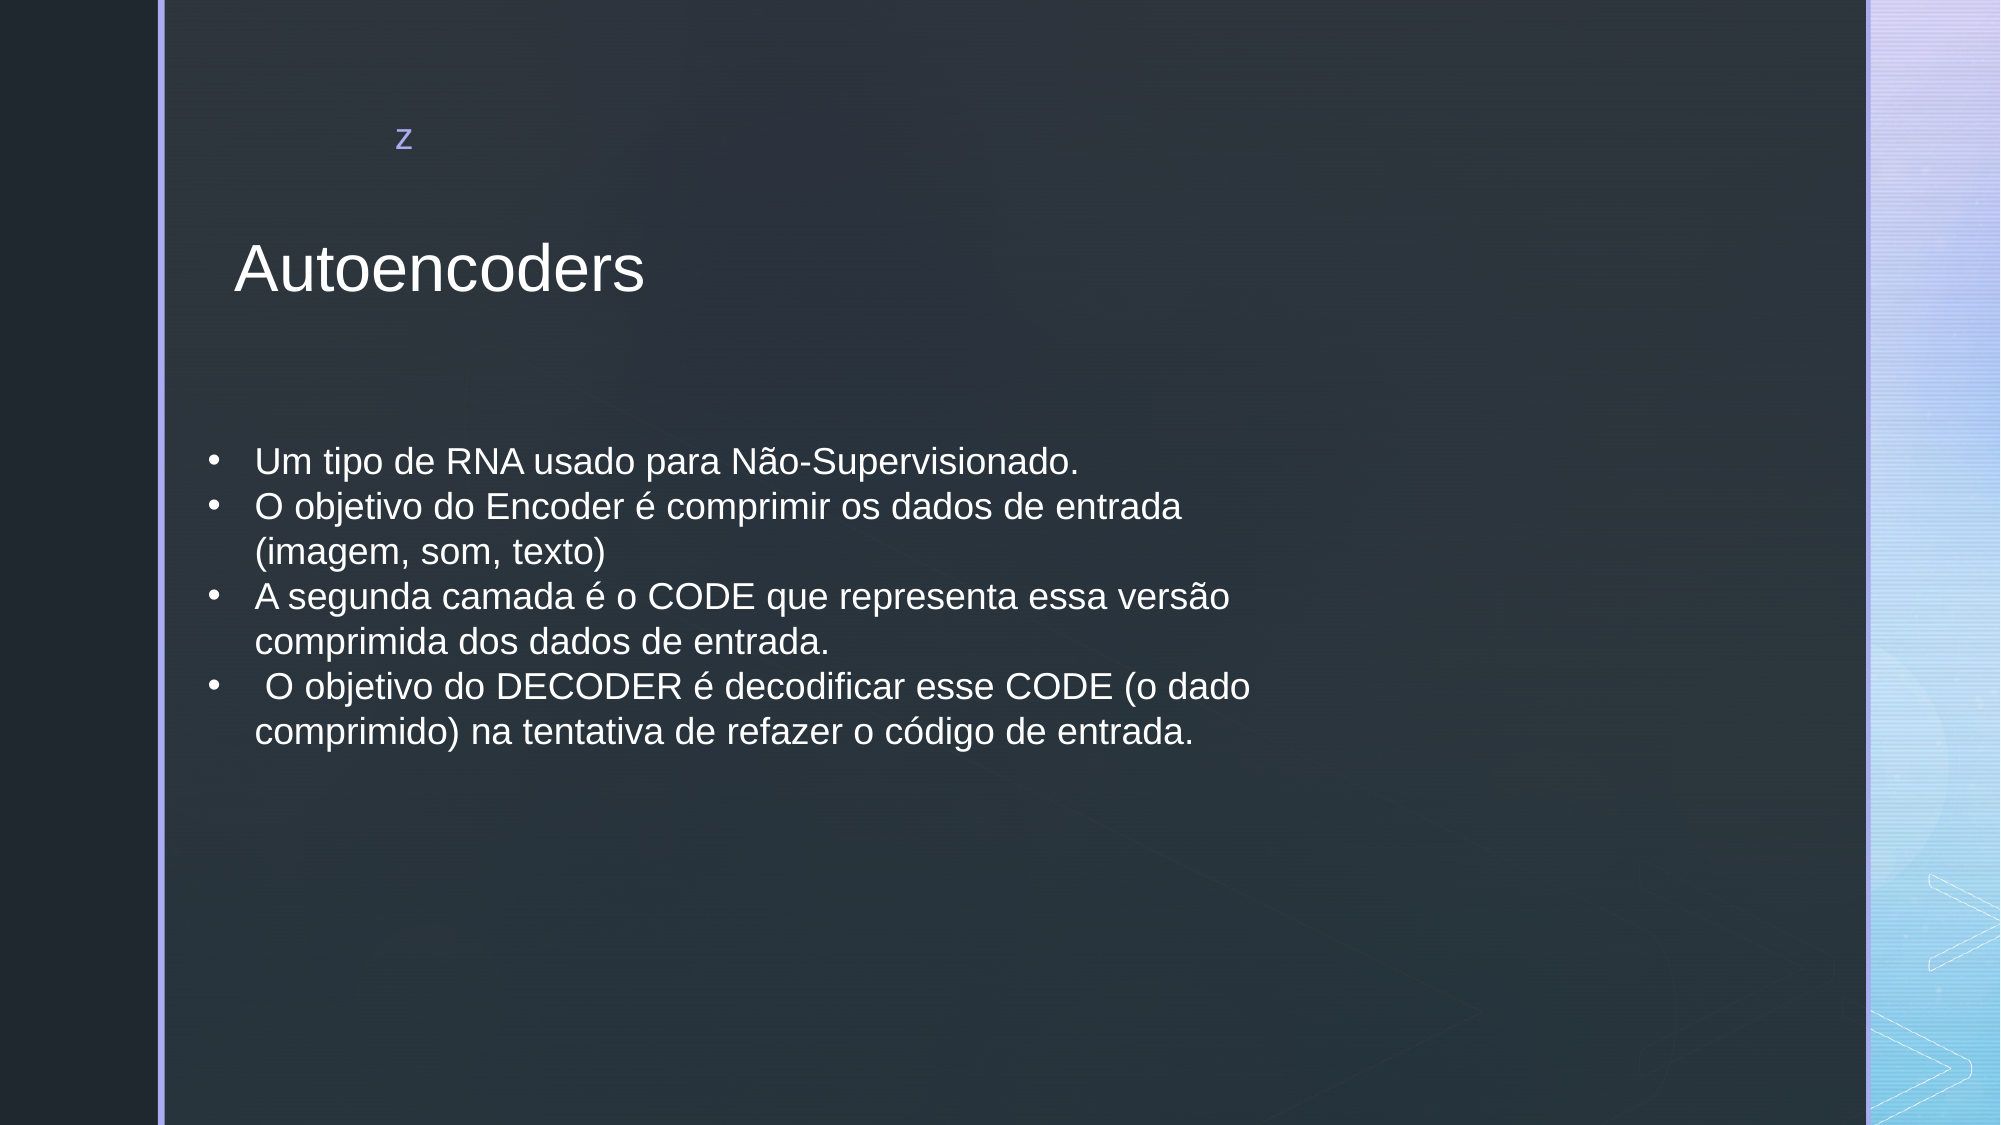

Autoencoders
Um tipo de RNA usado para Não-Supervisionado.
O objetivo do Encoder é comprimir os dados de entrada (imagem, som, texto)
A segunda camada é o CODE que representa essa versão comprimida dos dados de entrada.
 O objetivo do DECODER é decodificar esse CODE (o dado comprimido) na tentativa de refazer o código de entrada.